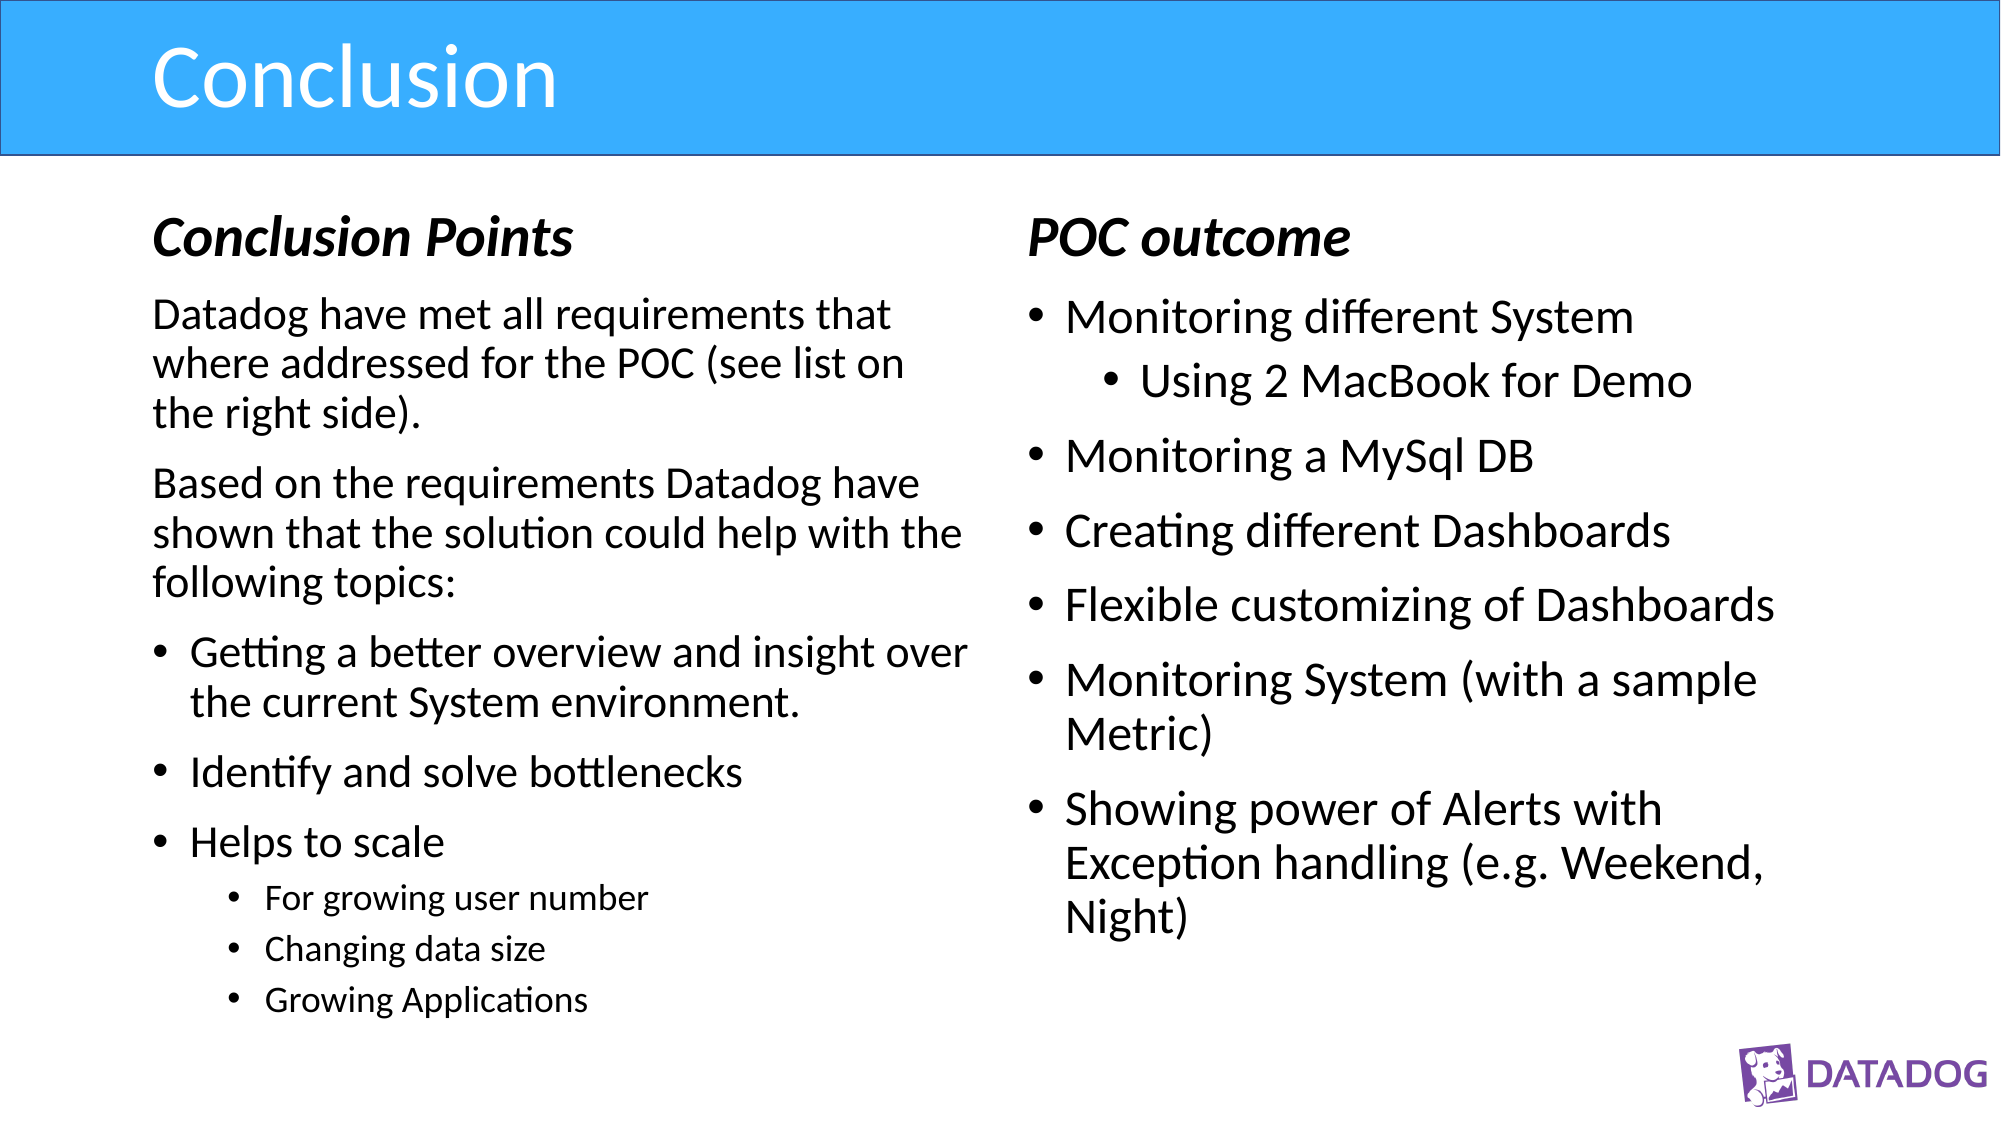

# Conclusion
Conclusion Points
Datadog have met all requirements that where addressed for the POC (see list on the right side).
Based on the requirements Datadog have shown that the solution could help with the following topics:
Getting a better overview and insight over the current System environment.
Identify and solve bottlenecks
Helps to scale
For growing user number
Changing data size
Growing Applications

POC outcome
Monitoring different System
Using 2 MacBook for Demo
Monitoring a MySql DB
Creating different Dashboards
Flexible customizing of Dashboards
Monitoring System (with a sample Metric)
Showing power of Alerts with Exception handling (e.g. Weekend, Night)